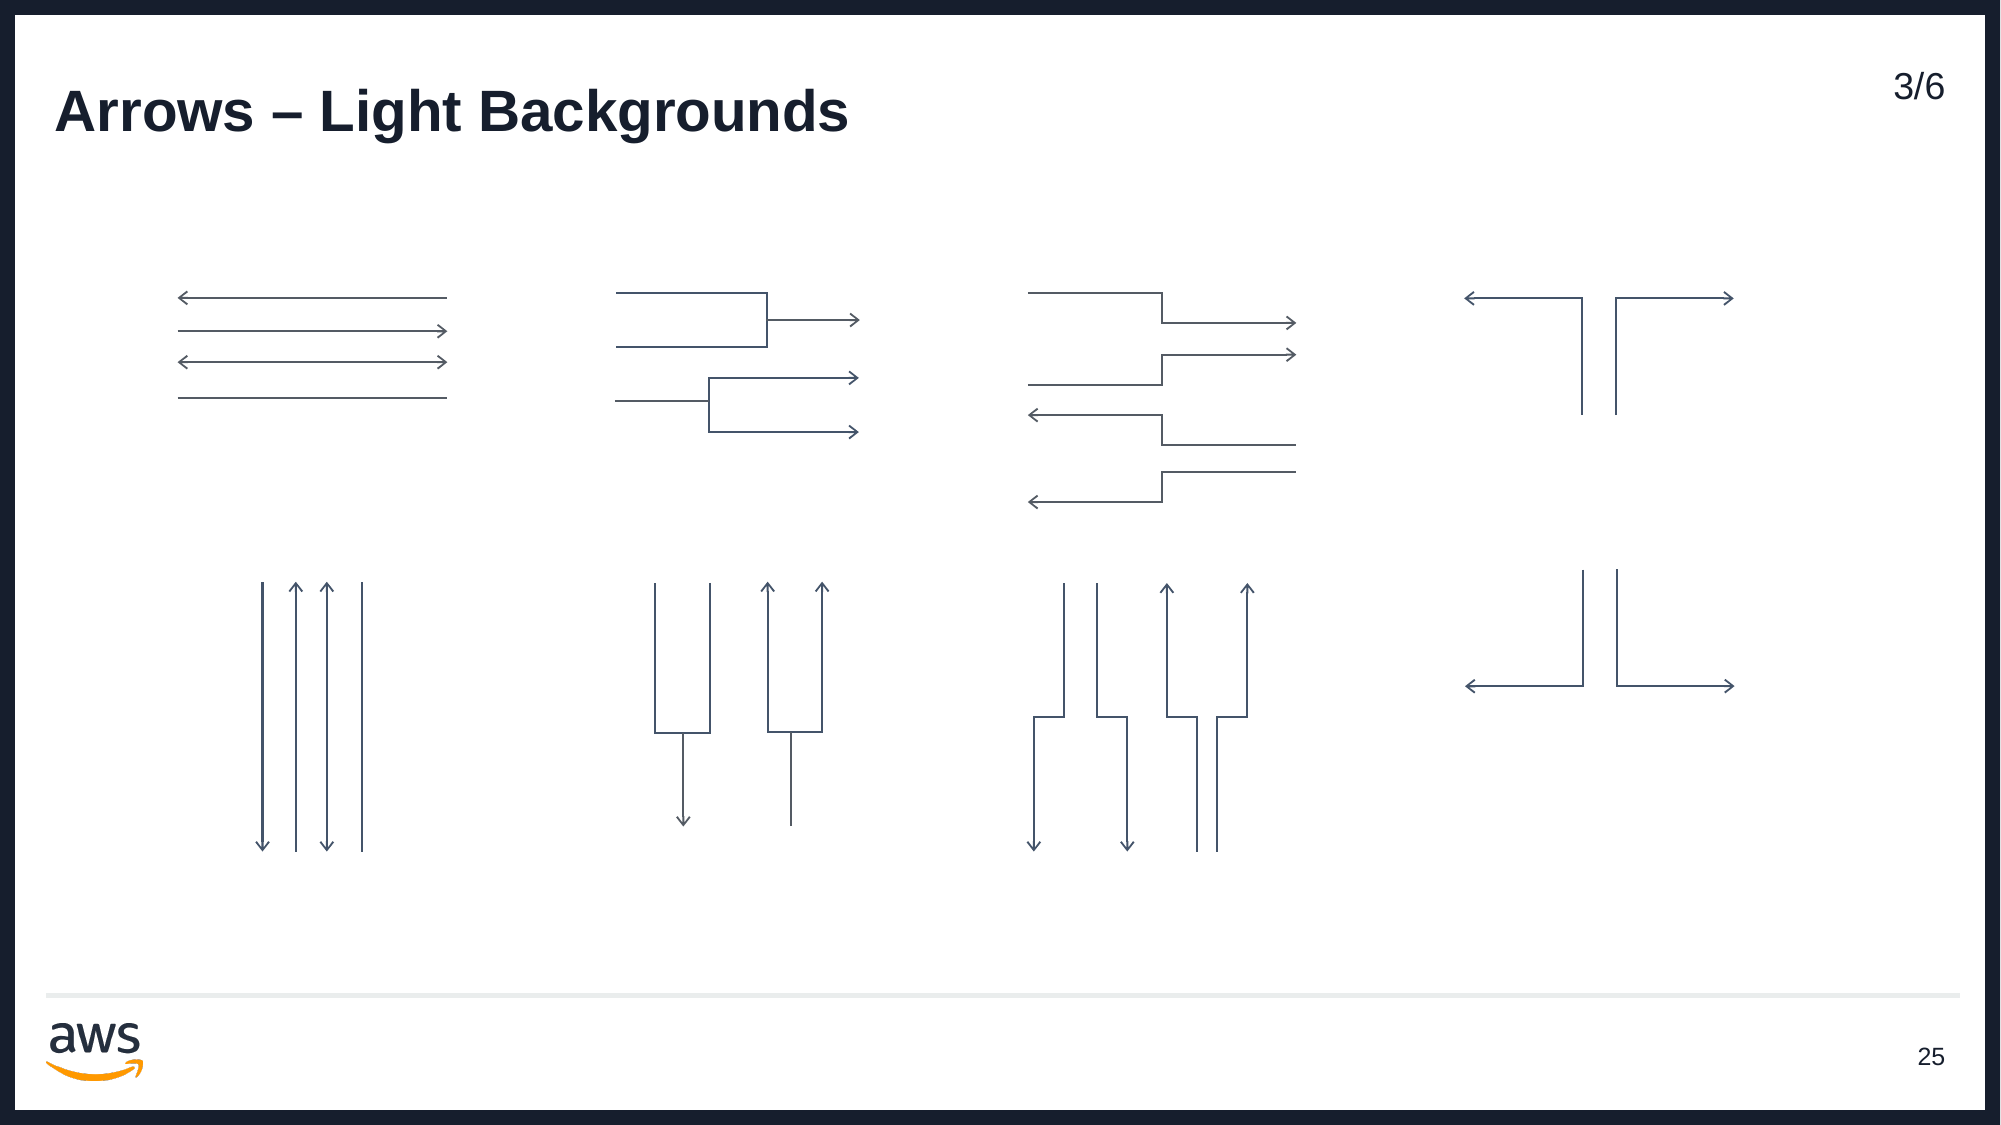

# Arrows – Light Backgrounds
3/6

25